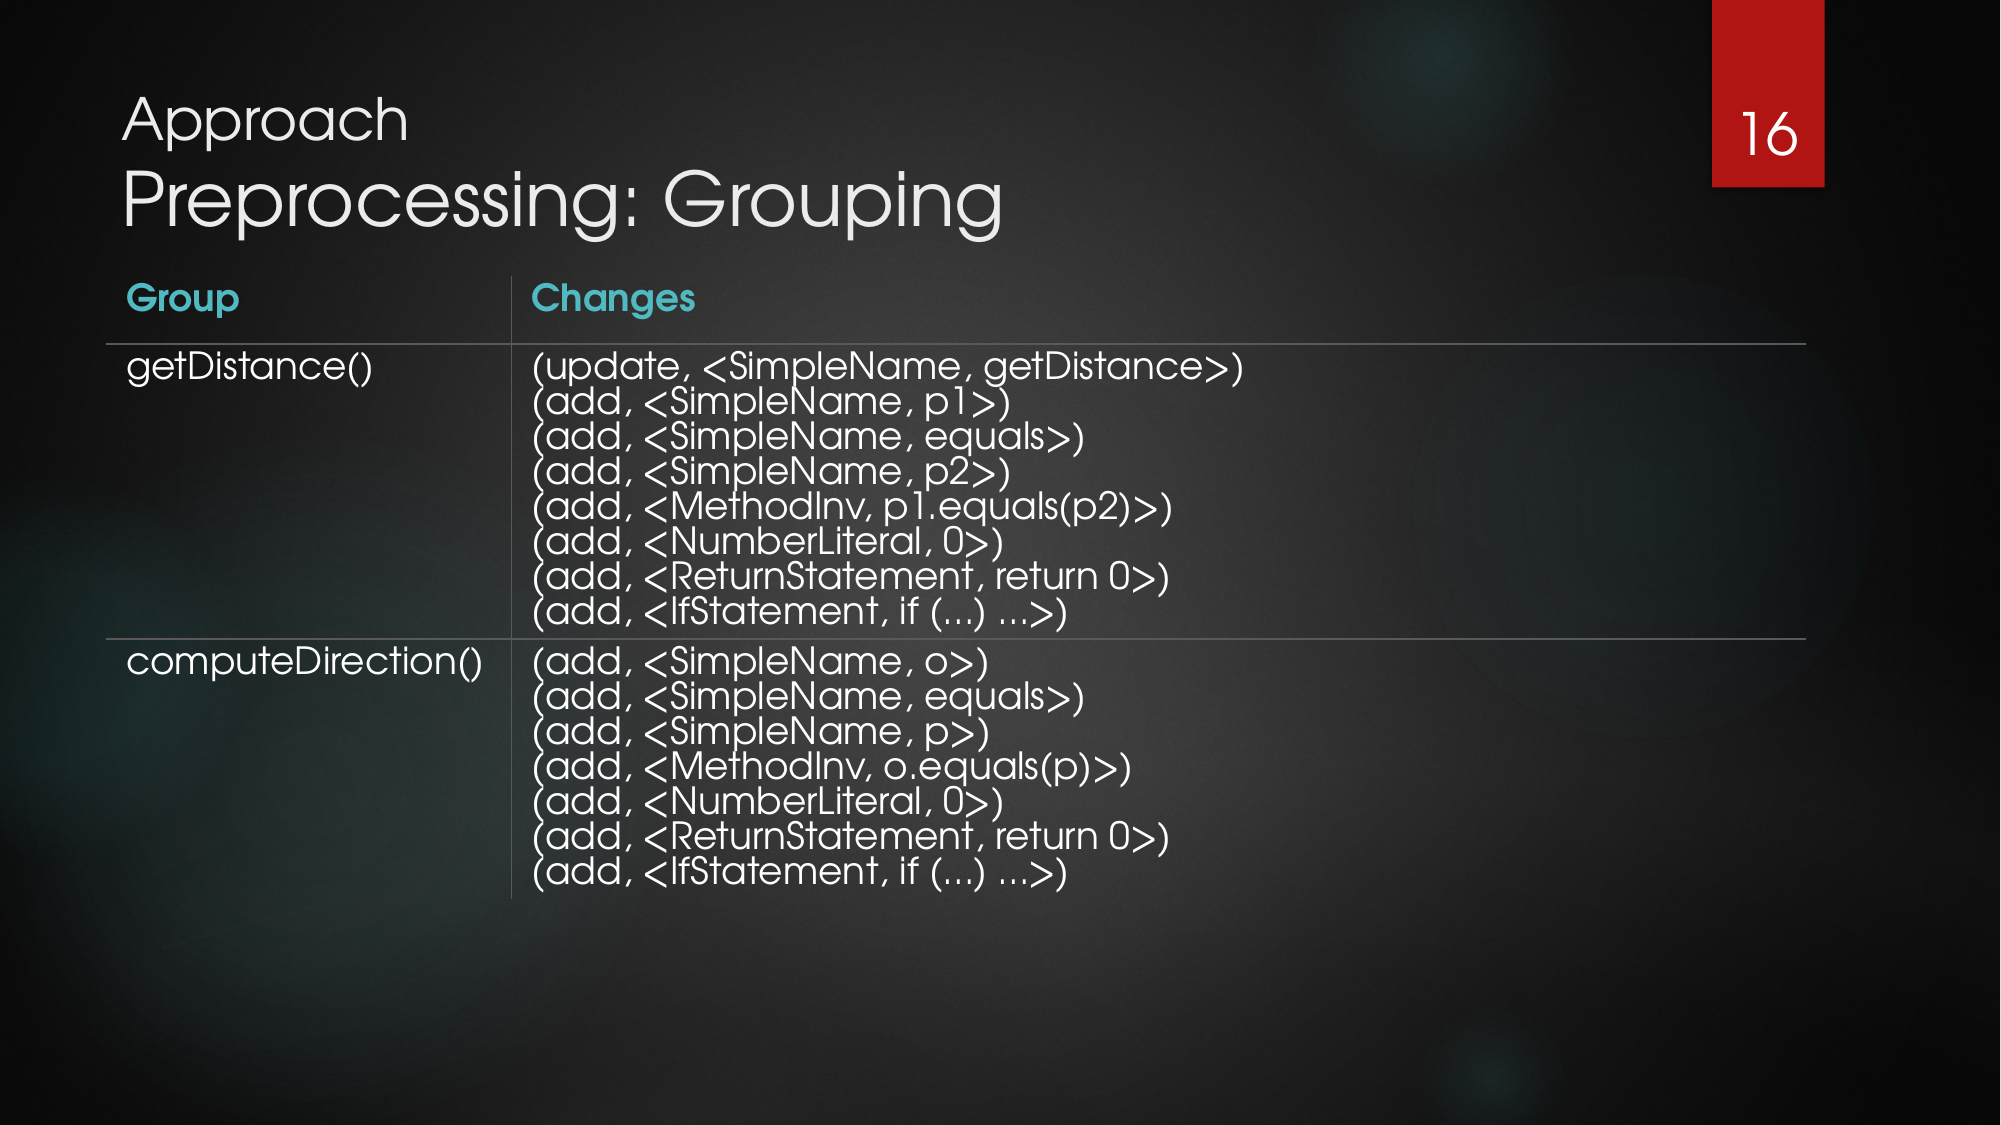

16
# Approach Preprocessing: Grouping
| Group | Changes |
| --- | --- |
| getDistance() | (update, <SimpleName, getDistance>) (add, <SimpleName, p1>) (add, <SimpleName, equals>) (add, <SimpleName, p2>) (add, <MethodInv, p1.equals(p2)>) (add, <NumberLiteral, 0>) (add, <ReturnStatement, return 0>) (add, <IfStatement, if (…) …>) |
| computeDirection() | (add, <SimpleName, o>) (add, <SimpleName, equals>) (add, <SimpleName, p>) (add, <MethodInv, o.equals(p)>) (add, <NumberLiteral, 0>) (add, <ReturnStatement, return 0>) (add, <IfStatement, if (…) …>) |